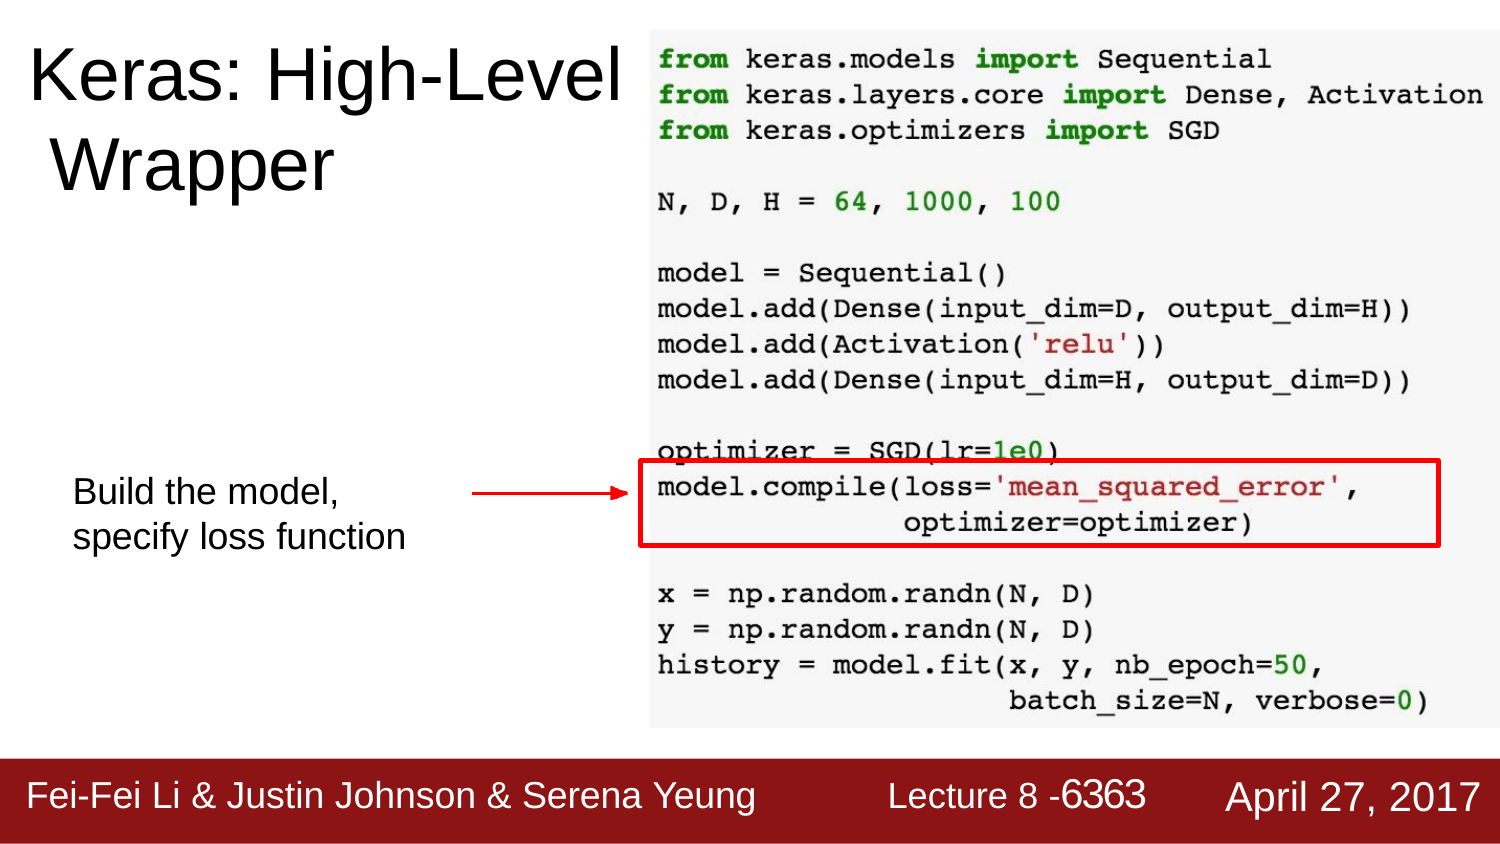

# Keras: High-Level  Wrapper

Build the model,  specify loss function

Lecture 8 -6363
April 27, 2017
Fei-Fei Li & Justin Johnson & Serena Yeung